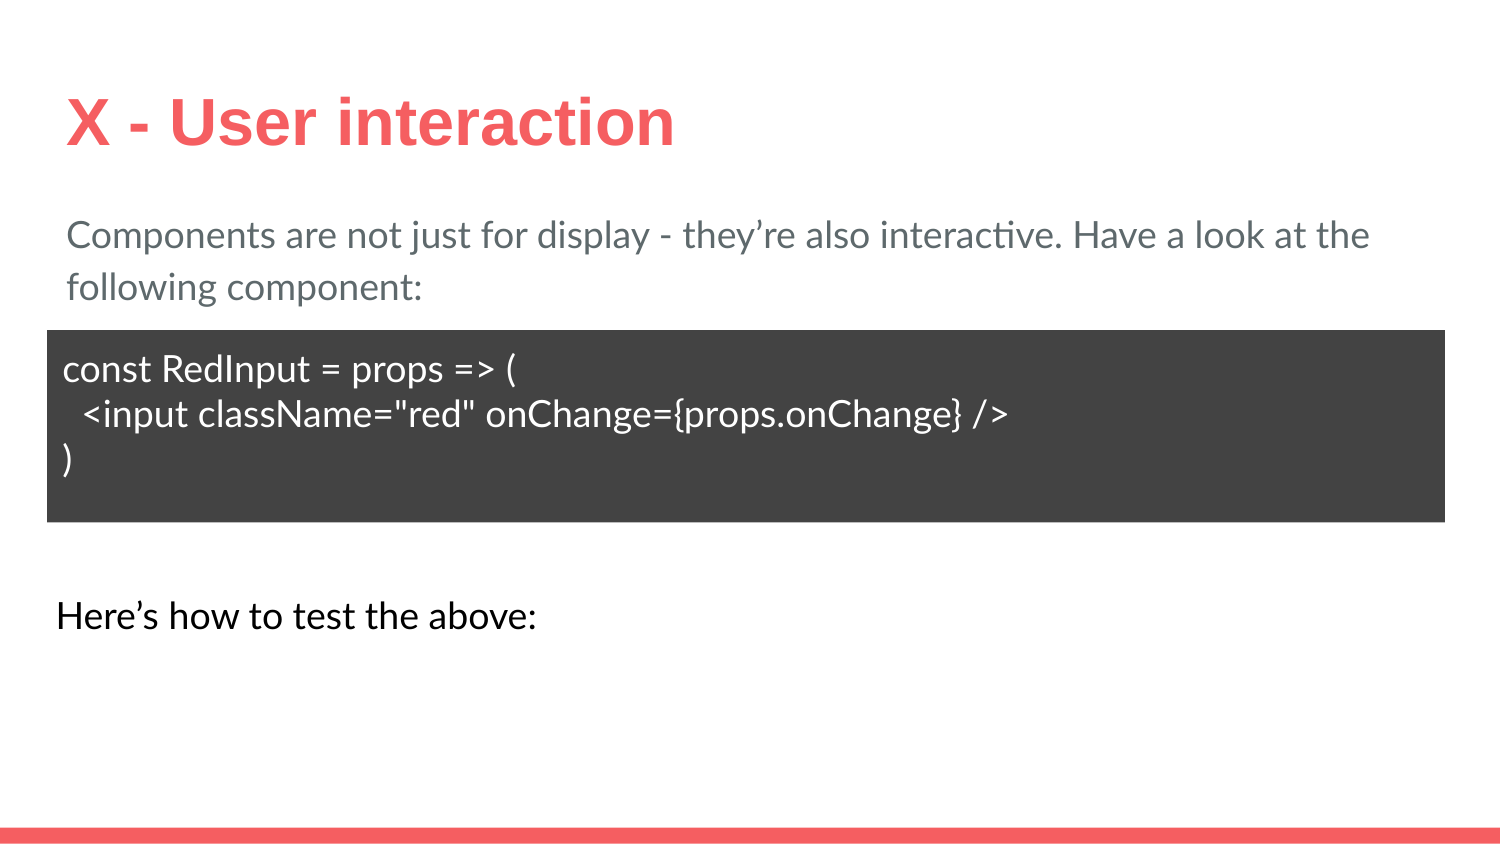

# X - User interaction
Components are not just for display - they’re also interactive. Have a look at the following component:

const RedInput = props => (
  <input className="red" onChange={props.onChange} />
)
Here’s how to test the above: